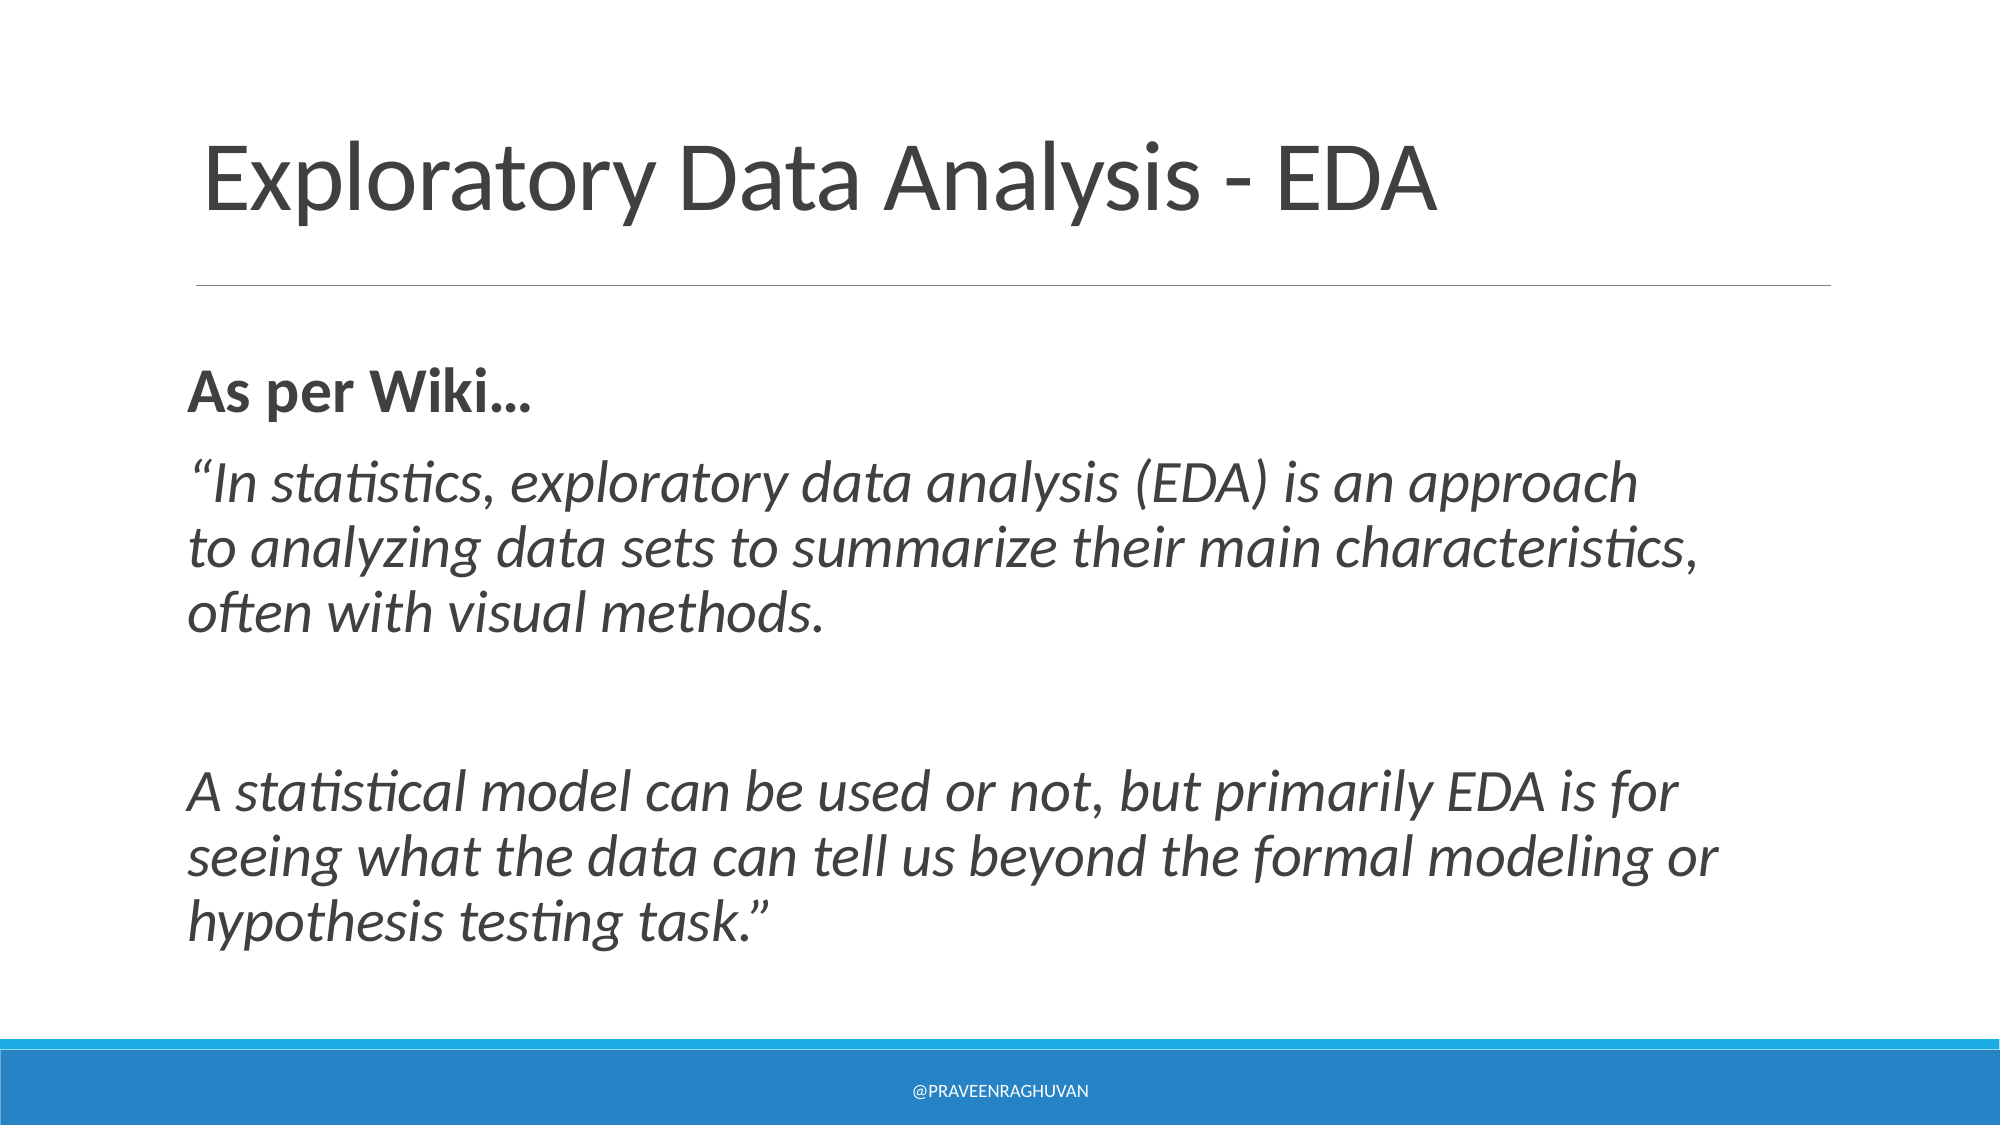

# Exploratory Data Analysis - EDA
As per Wiki…
“In statistics, exploratory data analysis (EDA) is an approach to analyzing data sets to summarize their main characteristics, often with visual methods.

A statistical model can be used or not, but primarily EDA is for seeing what the data can tell us beyond the formal modeling or hypothesis testing task.”

@praveenraghuvan